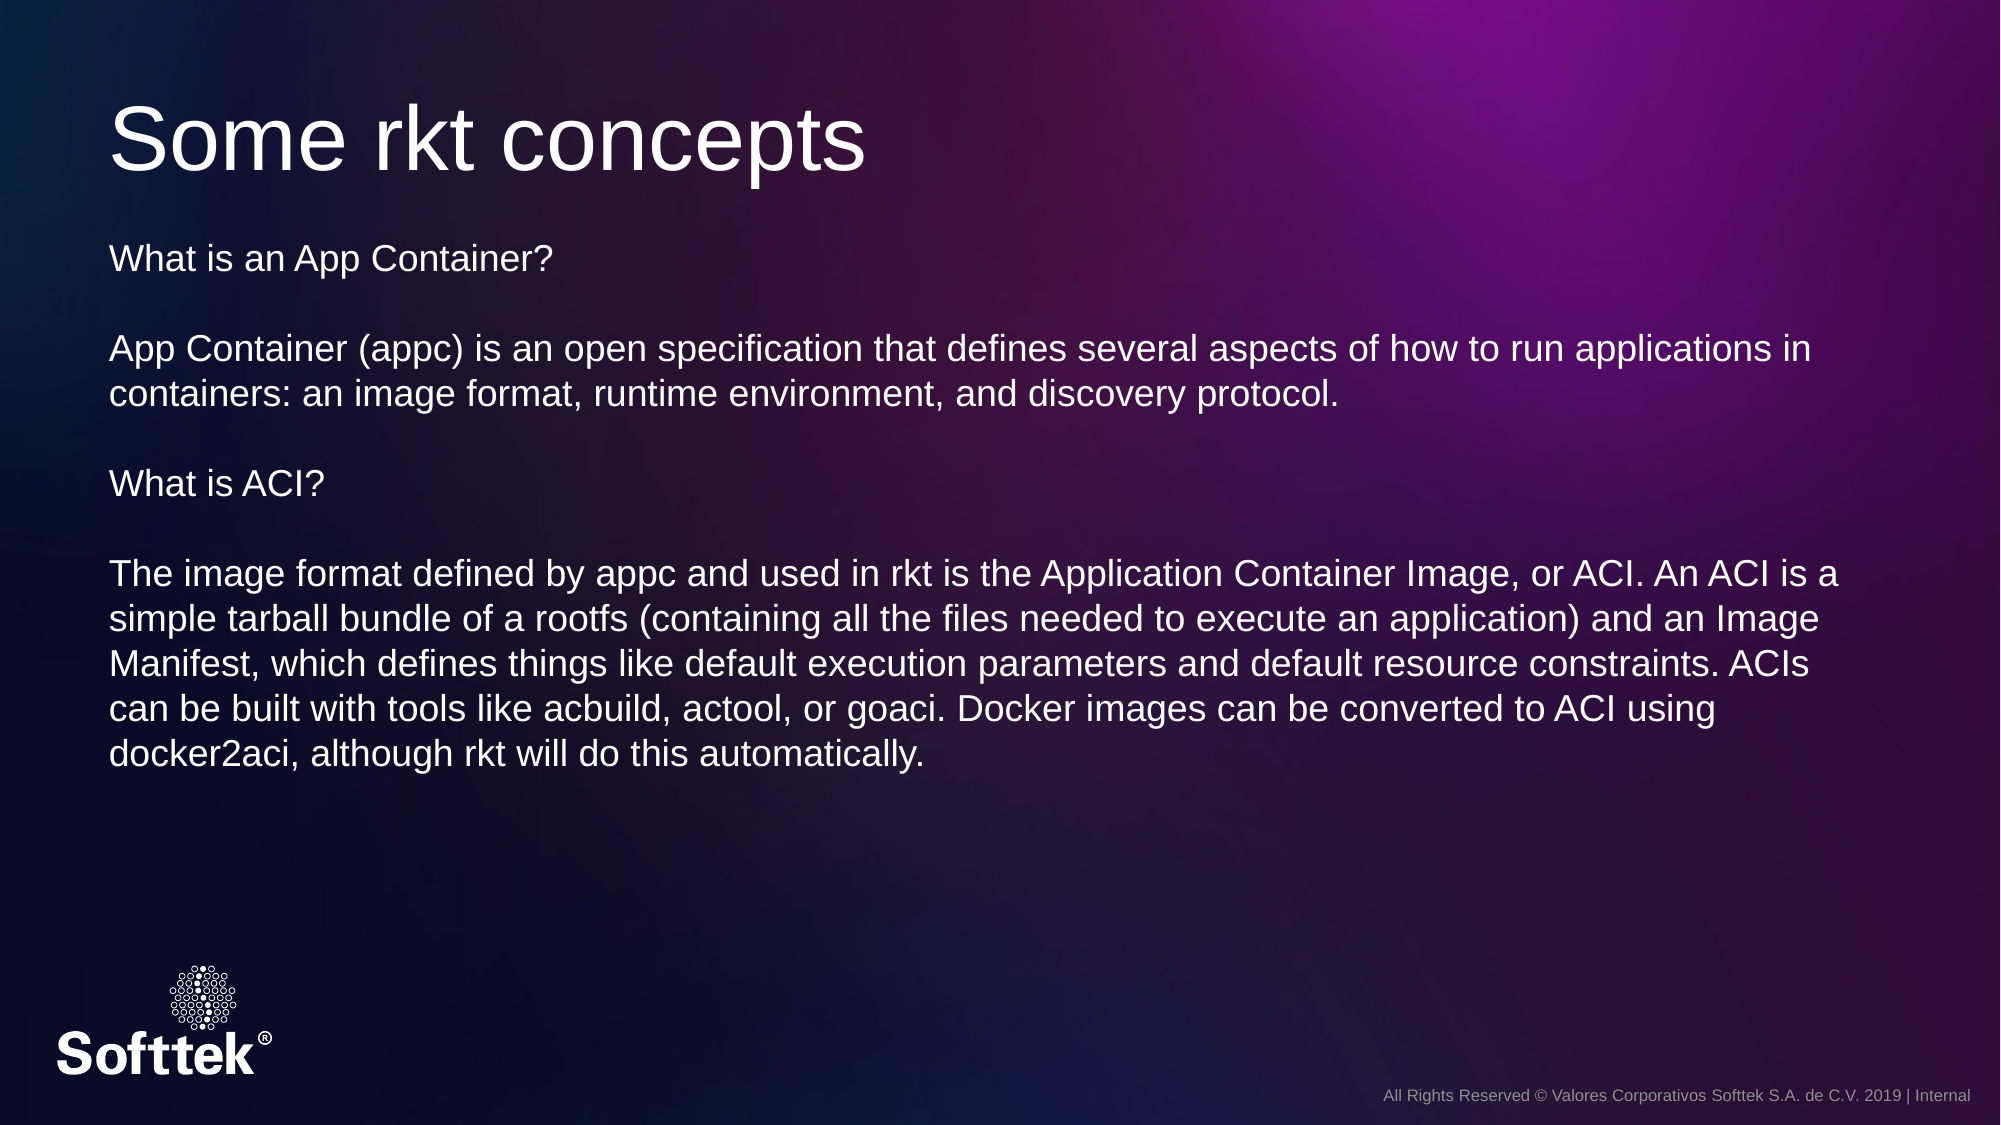

Some rkt concepts
What is an App Container?

App Container (appc) is an open specification that defines several aspects of how to run applications in containers: an image format, runtime environment, and discovery protocol.

What is ACI?

The image format defined by appc and used in rkt is the Application Container Image, or ACI. An ACI is a simple tarball bundle of a rootfs (containing all the files needed to execute an application) and an Image Manifest, which defines things like default execution parameters and default resource constraints. ACIs can be built with tools like acbuild, actool, or goaci. Docker images can be converted to ACI using docker2aci, although rkt will do this automatically.